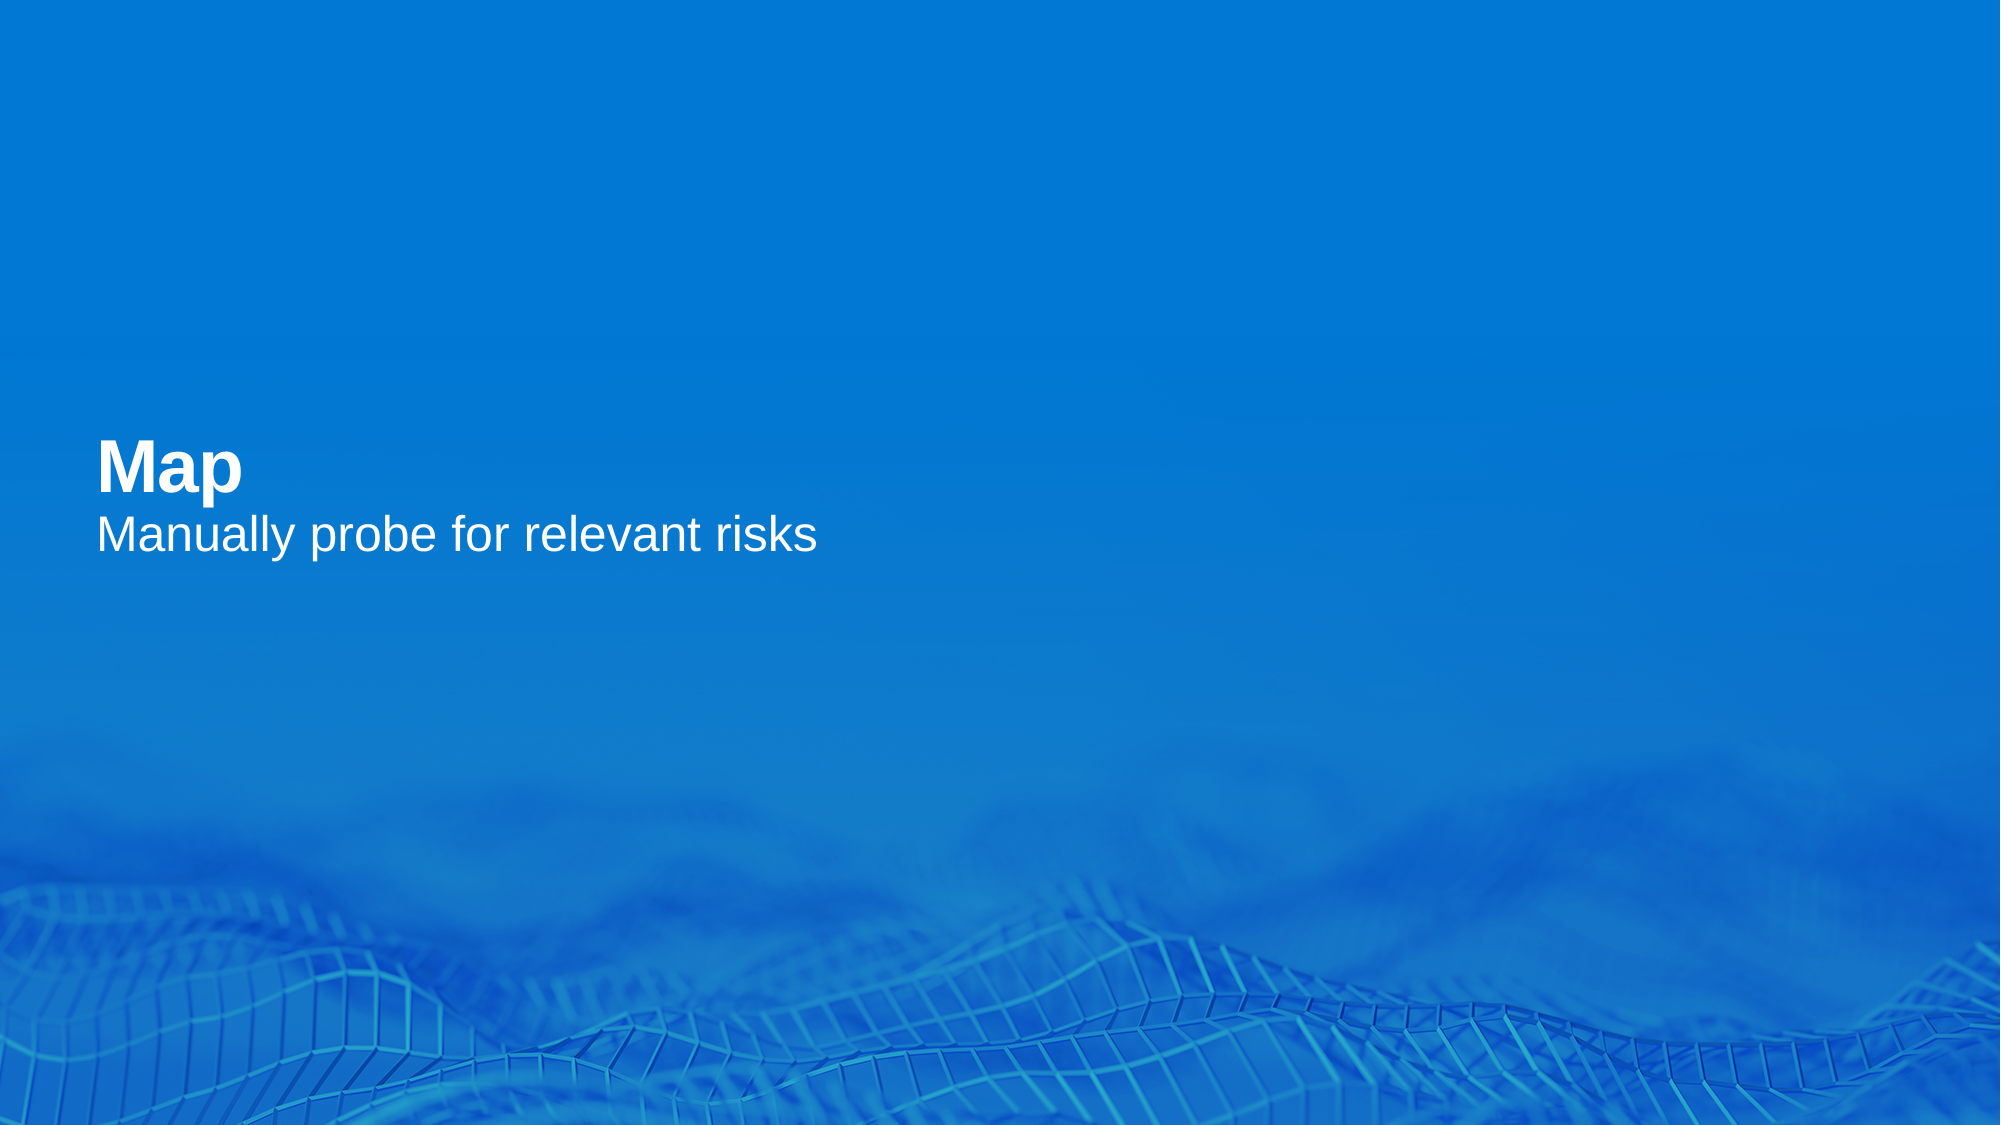

# Map Manually probe for relevant risks